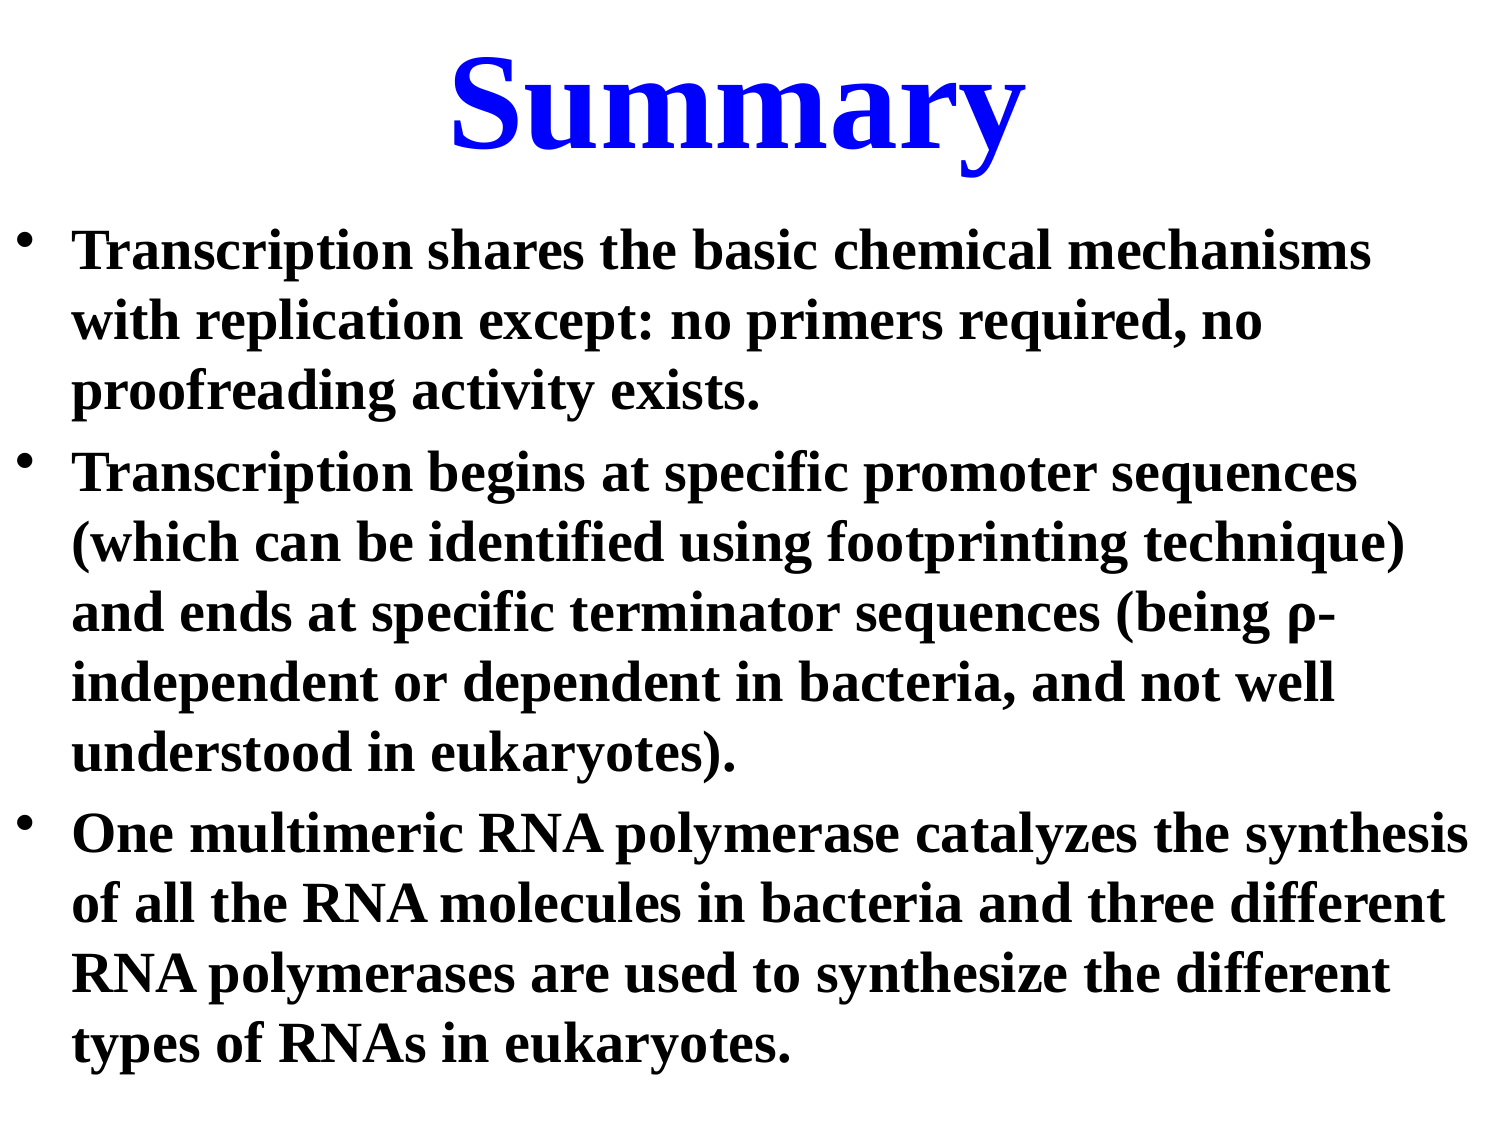

# Summary
Transcription shares the basic chemical mechanisms with replication except: no primers required, no proofreading activity exists.
Transcription begins at specific promoter sequences  (which can be identified using footprinting technique) and ends at specific terminator sequences (being ρ-independent or dependent in bacteria, and not well understood in eukaryotes).
One multimeric RNA polymerase catalyzes the synthesis of all the RNA molecules in bacteria and three different RNA polymerases are used to synthesize the different types of RNAs in eukaryotes.